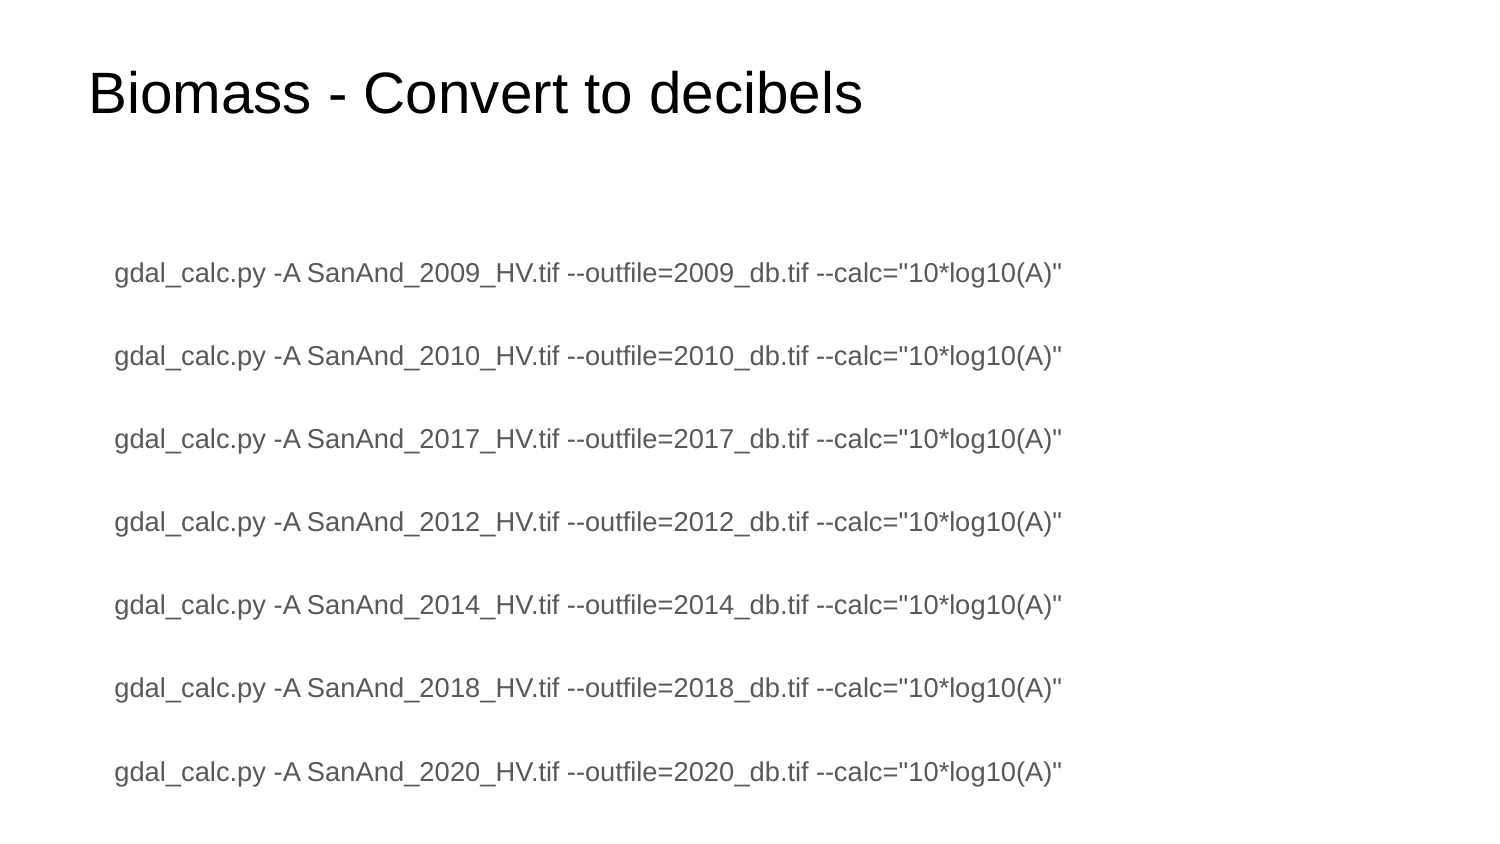

# Biomass - Convert to decibels

gdal_calc.py -A SanAnd_2009_HV.tif --outfile=2009_db.tif --calc="10*log10(A)"

gdal_calc.py -A SanAnd_2010_HV.tif --outfile=2010_db.tif --calc="10*log10(A)"

gdal_calc.py -A SanAnd_2017_HV.tif --outfile=2017_db.tif --calc="10*log10(A)"

gdal_calc.py -A SanAnd_2012_HV.tif --outfile=2012_db.tif --calc="10*log10(A)"

gdal_calc.py -A SanAnd_2014_HV.tif --outfile=2014_db.tif --calc="10*log10(A)"

gdal_calc.py -A SanAnd_2018_HV.tif --outfile=2018_db.tif --calc="10*log10(A)"

gdal_calc.py -A SanAnd_2020_HV.tif --outfile=2020_db.tif --calc="10*log10(A)"